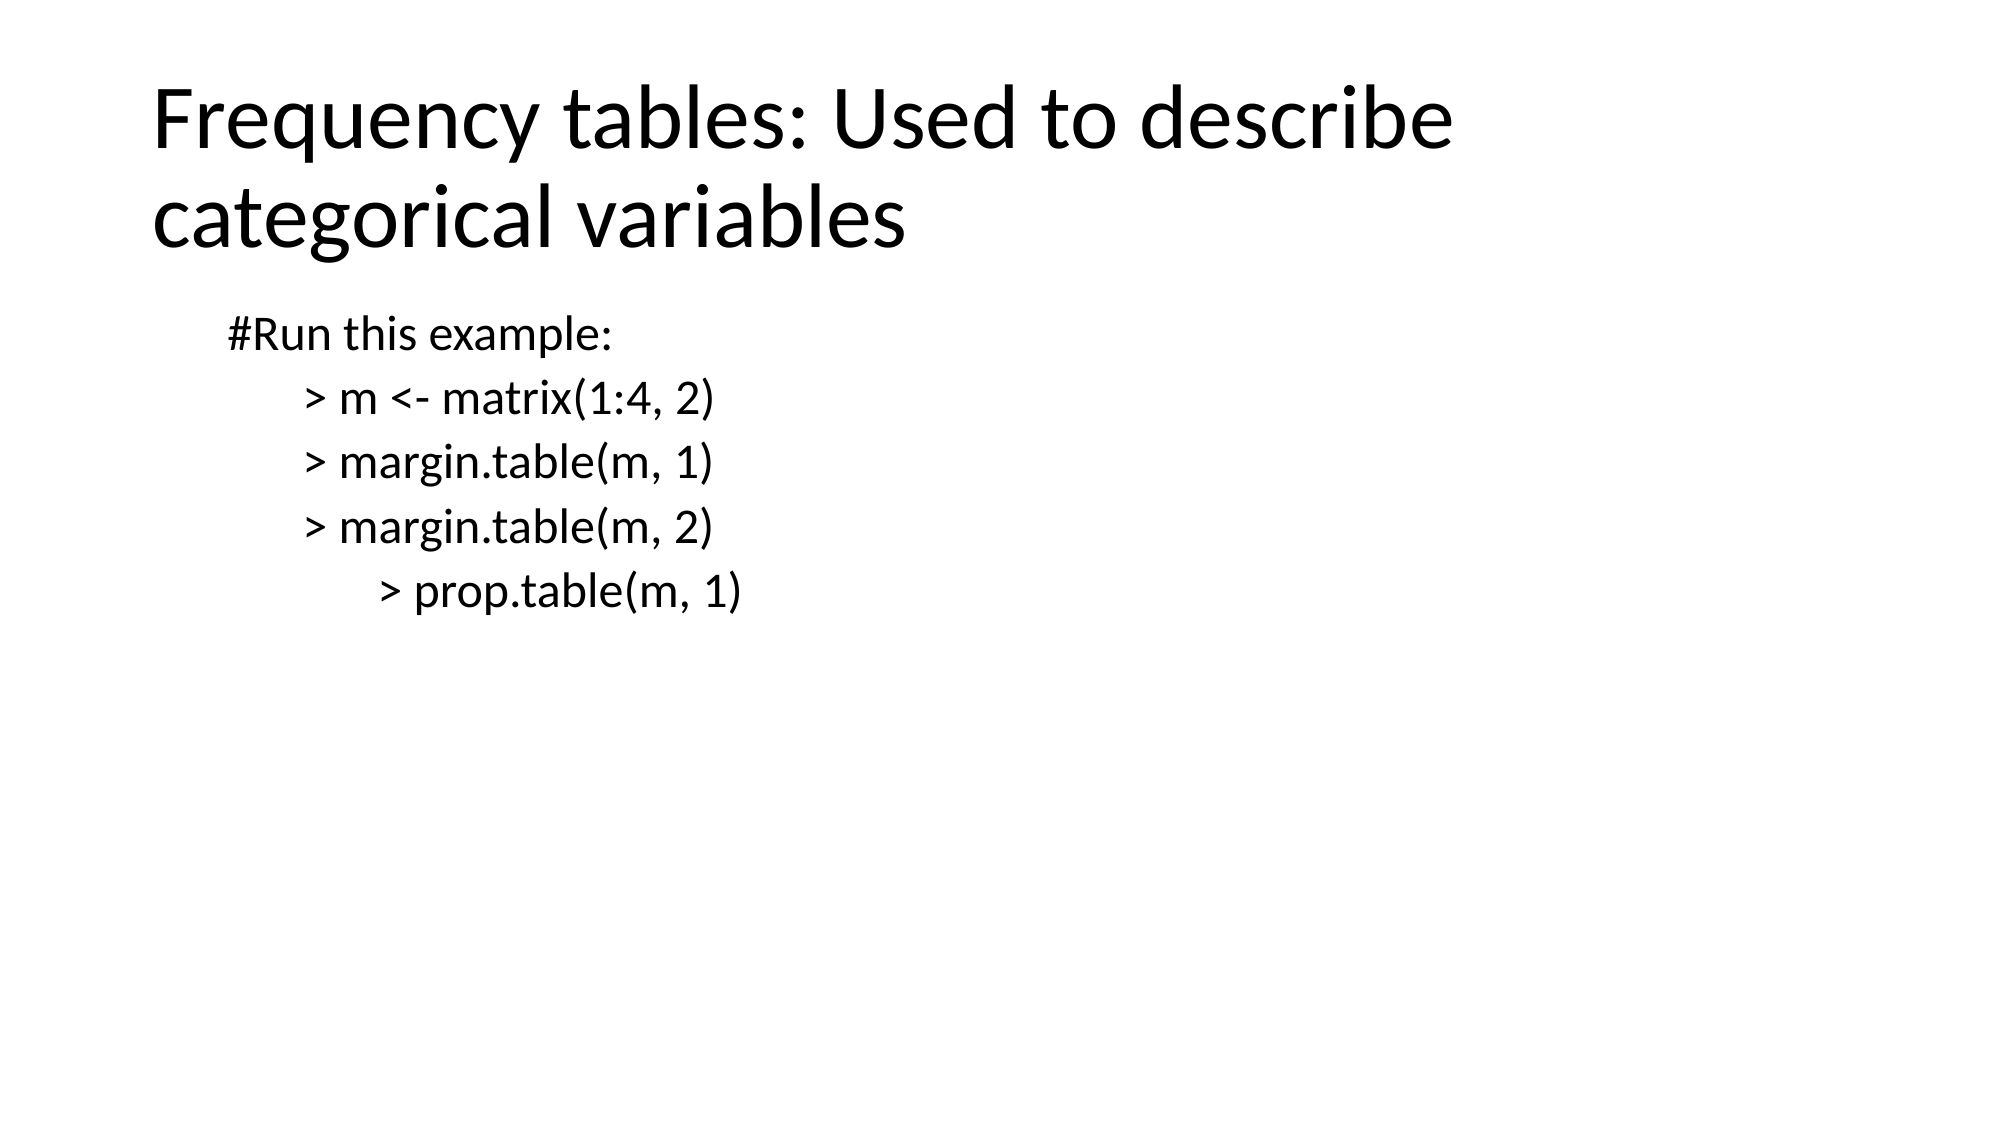

# Frequency tables: Used to describe categorical variables
#Run this example:
> m <- matrix(1:4, 2)
> margin.table(m, 1)
> margin.table(m, 2)
	> prop.table(m, 1)